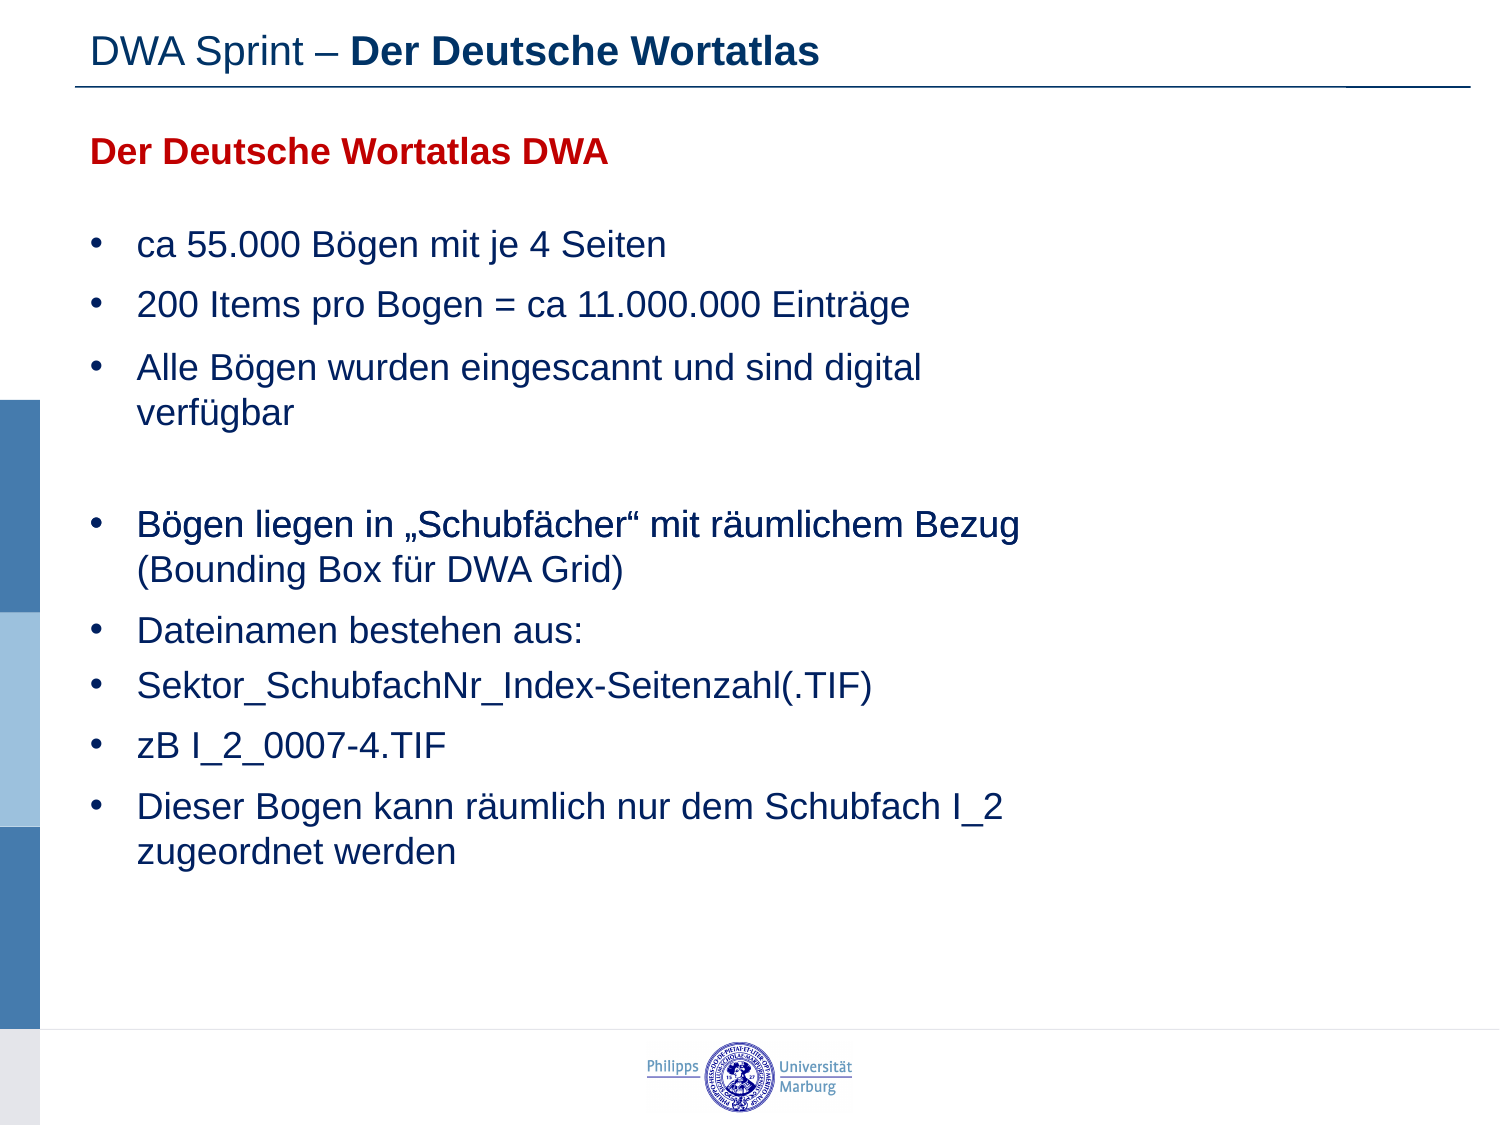

DWA Sprint – Der Deutsche Wortatlas

Der Deutsche Wortatlas DWA
ca 55.000 Bögen mit je 4 Seiten
200 Items pro Bogen = ca 11.000.000 Einträge
Alle Bögen wurden eingescannt und sind digital verfügbar
Bögen liegen in „Schubfächer“ mit räumlichem Bezug (Bounding Box für DWA Grid)
Bögen liegen in „Schubfächer“ mit räumlichem Bezug
Dateinamen bestehen aus:
Sektor_SchubfachNr_Index-Seitenzahl(.TIF)
zB I_2_0007-4.TIF
Dieser Bogen kann räumlich nur dem Schubfach I_2 zugeordnet werden